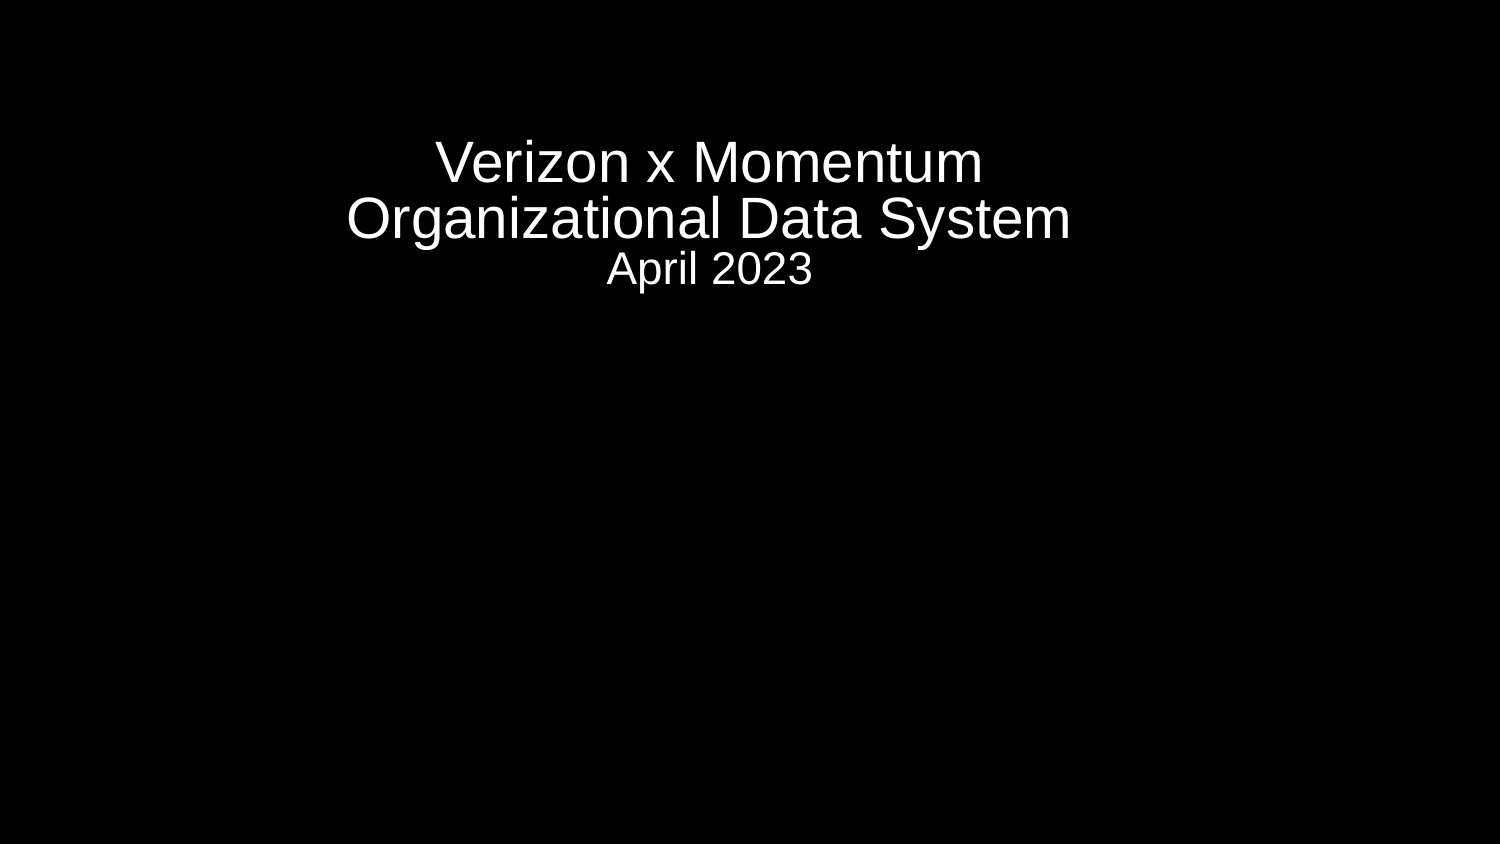

# Verizon x Momentum
Organizational Data System
April 2023